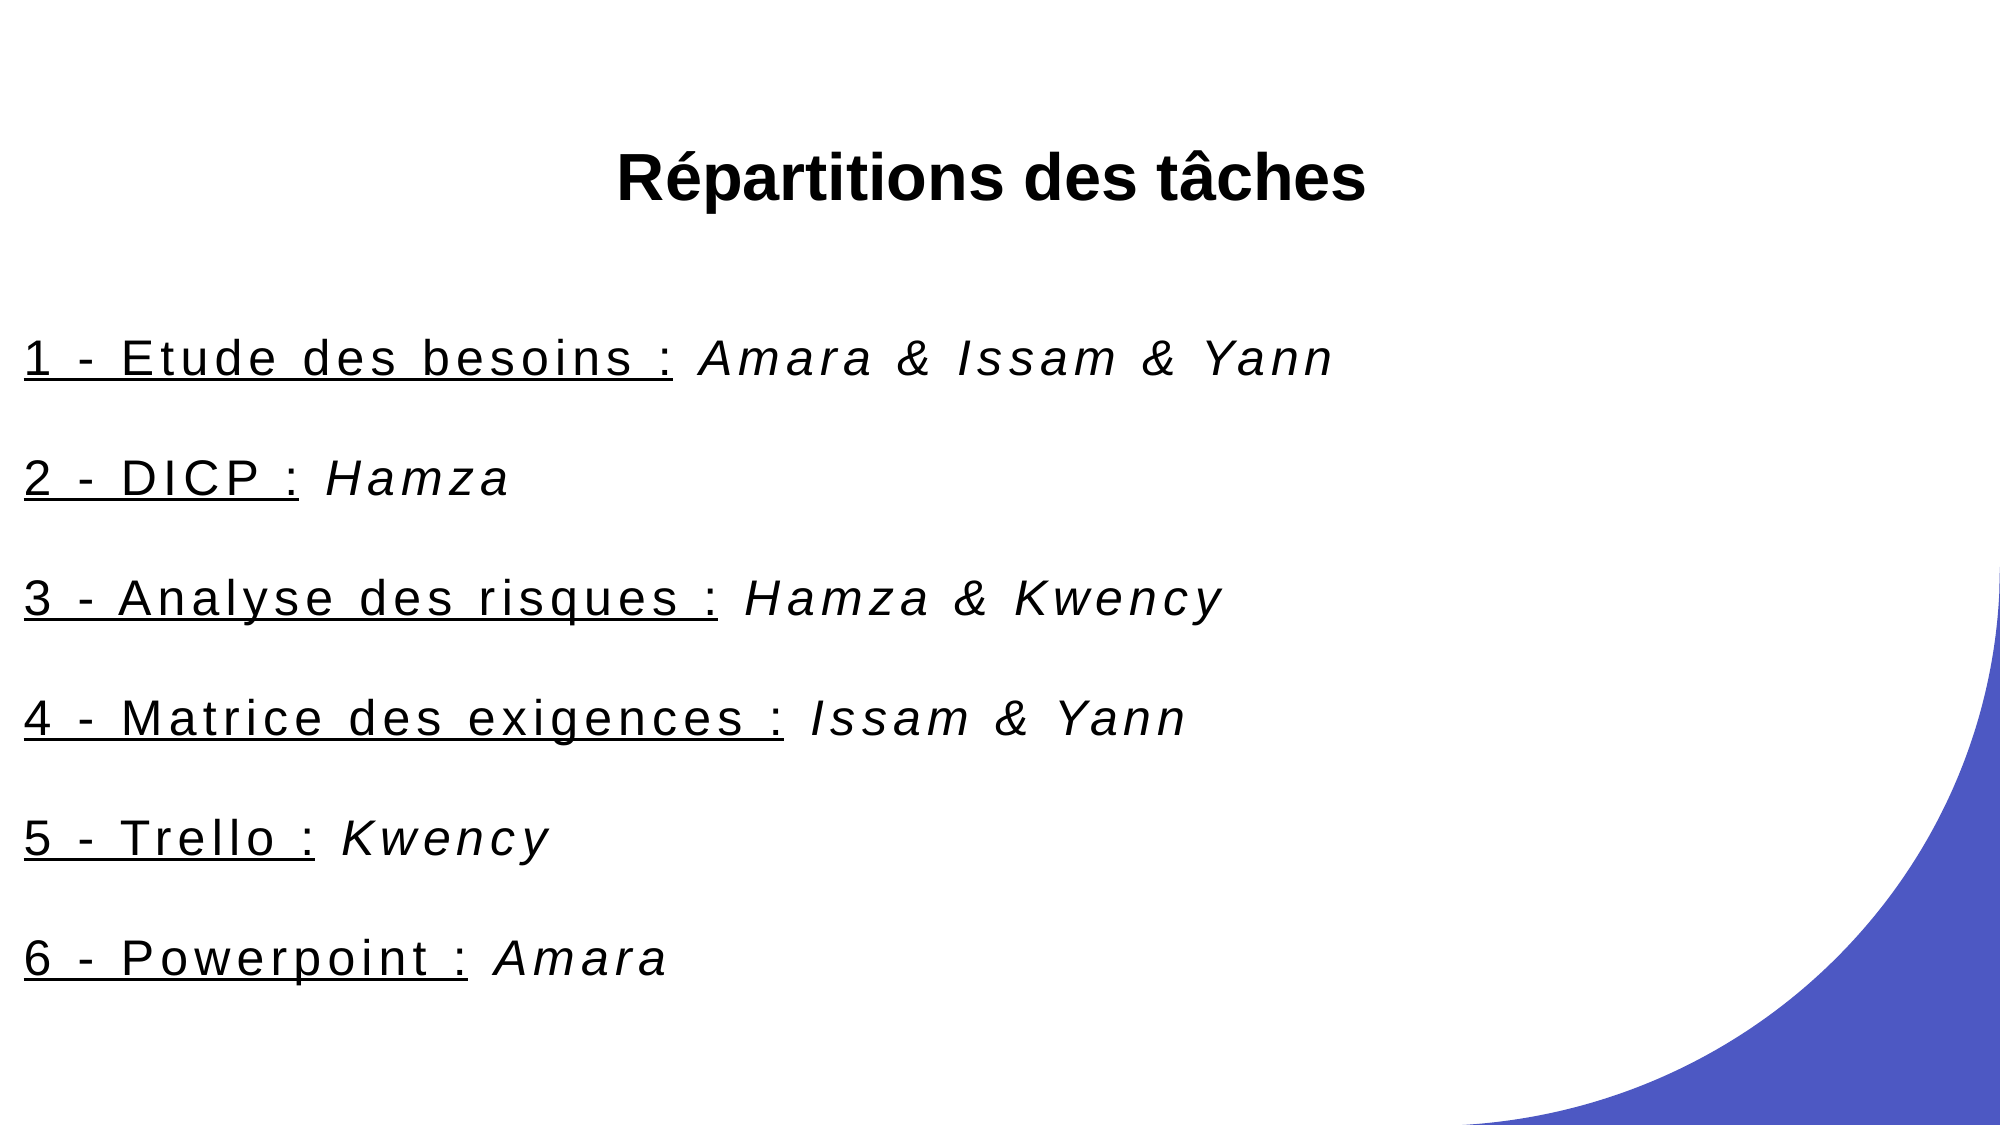

# Répartitions des tâches
1 - Etude des besoins : Amara & Issam & Yann
2 - DICP : Hamza
3 - Analyse des risques : Hamza & Kwency
4 - Matrice des exigences : Issam & Yann
5 - Trello : Kwency
6 - Powerpoint : Amara